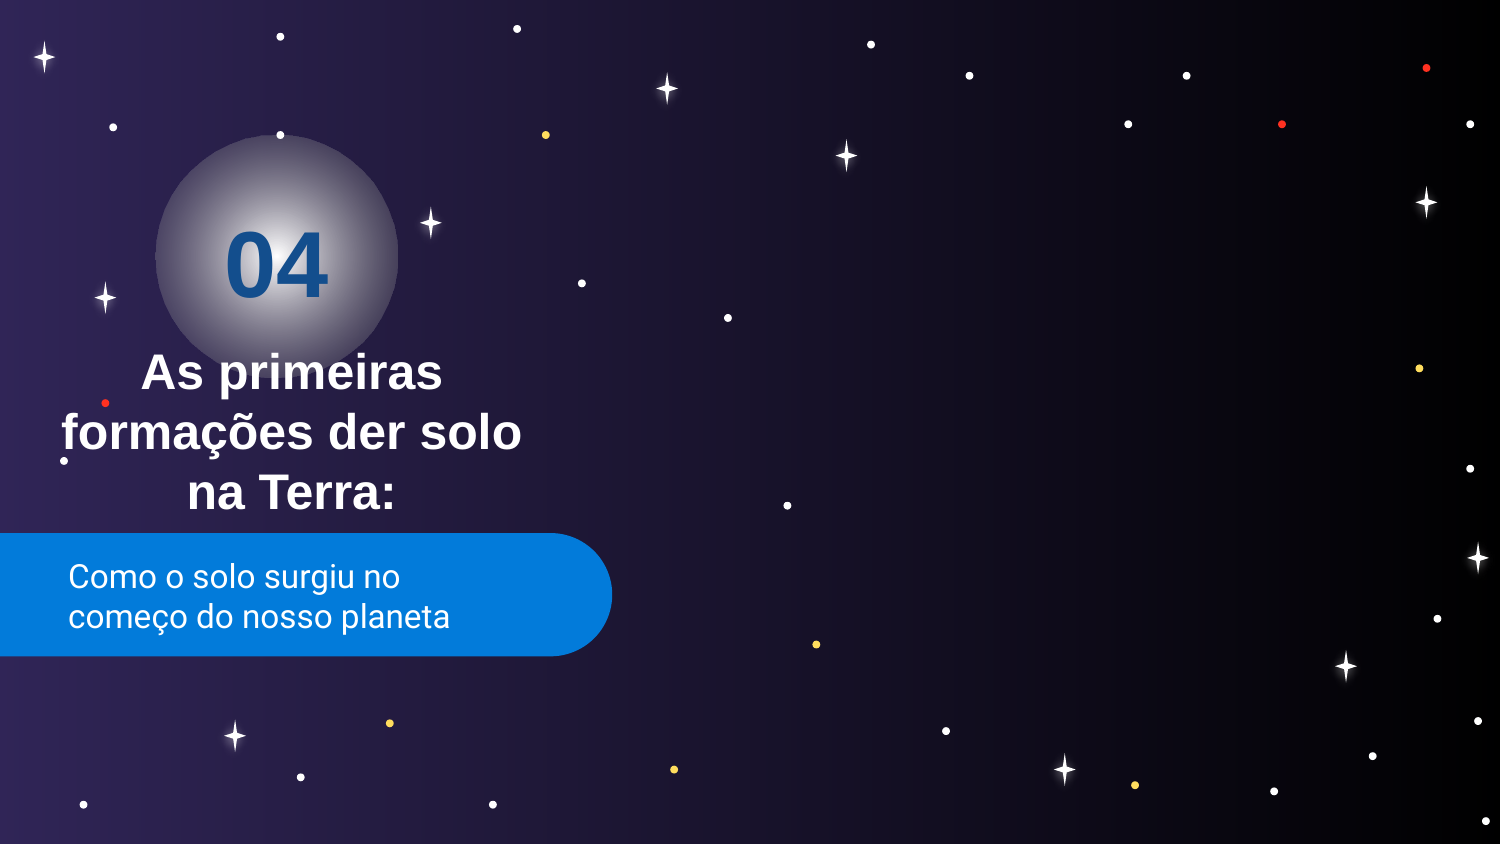

# 04

As primeiras formações der solo na Terra:
Como o solo surgiu no começo do nosso planeta